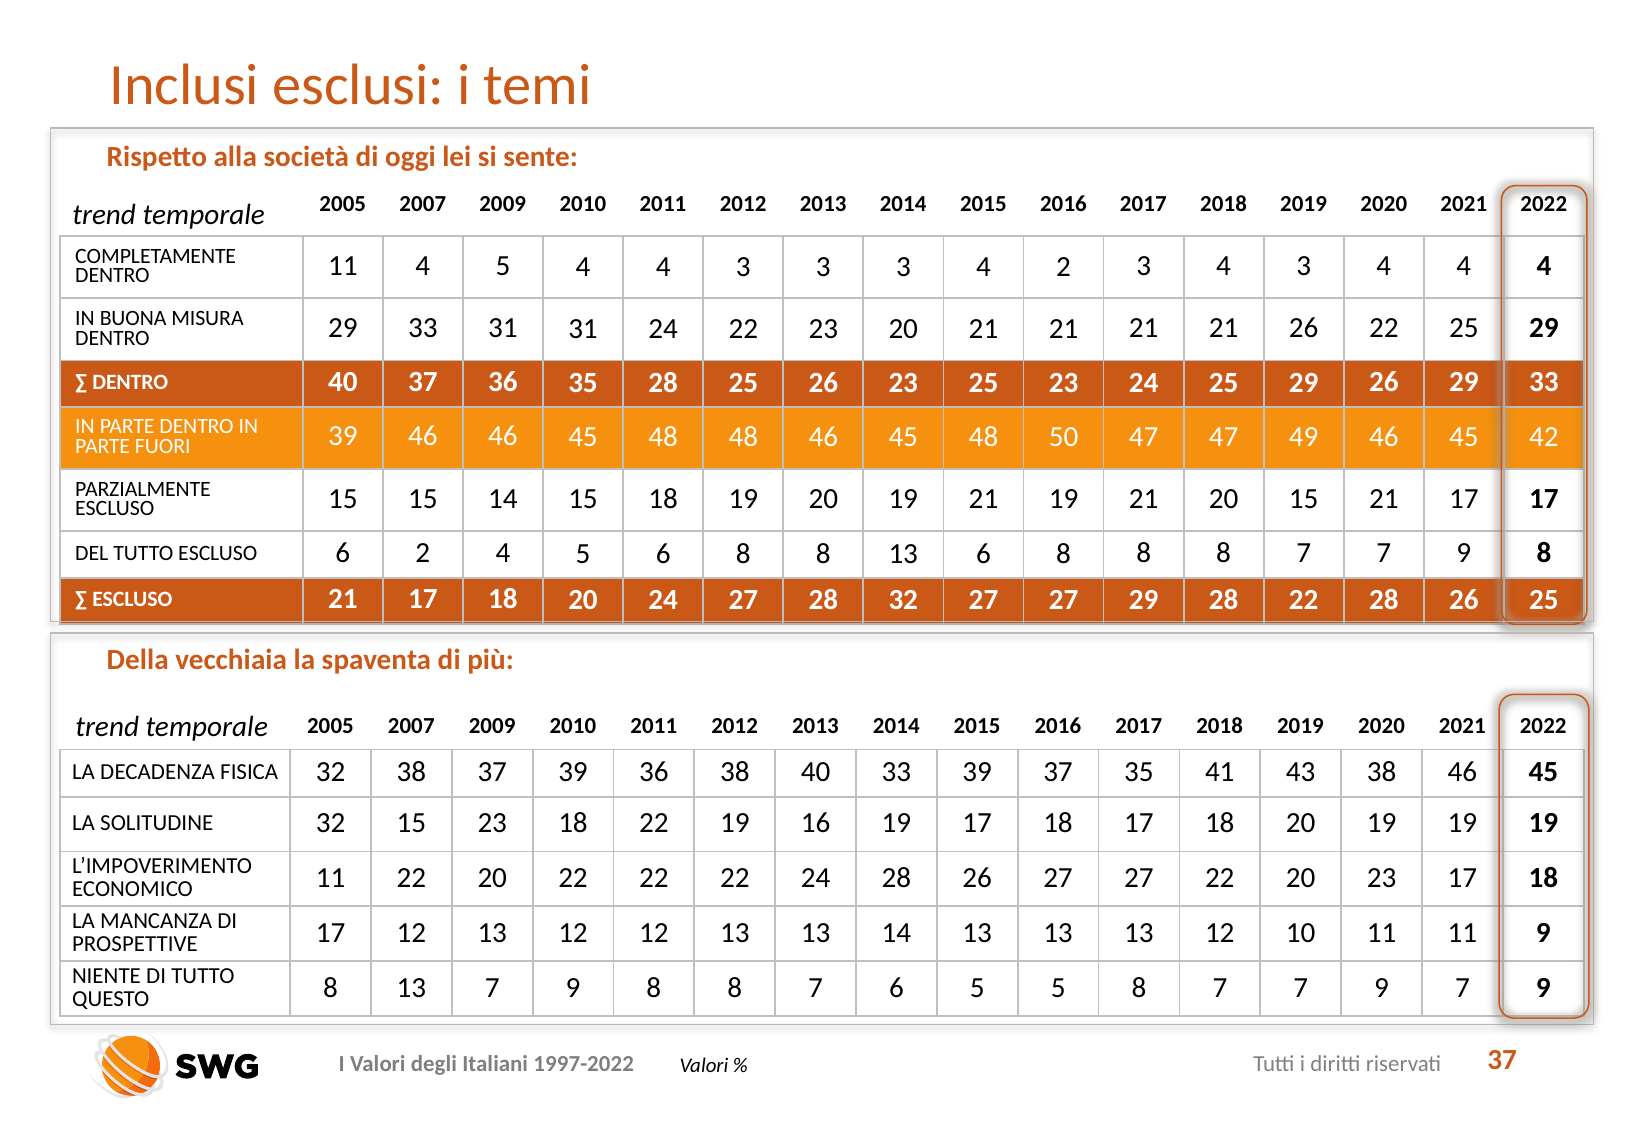

# Inclusi esclusi: i temi

Rispetto alla società di oggi lei si sente:
|  | 2005 | 2007 | 2009 | 2010 | 2011 | 2012 | 2013 | 2014 | 2015 | 2016 | 2017 | 2018 | 2019 | 2020 | 2021 | 2022 |
| --- | --- | --- | --- | --- | --- | --- | --- | --- | --- | --- | --- | --- | --- | --- | --- | --- |
| COMPLETAMENTE DENTRO | 11 | 4 | 5 | 4 | 4 | 3 | 3 | 3 | 4 | 2 | 3 | 4 | 3 | 4 | 4 | 4 |
| IN BUONA MISURA DENTRO | 29 | 33 | 31 | 31 | 24 | 22 | 23 | 20 | 21 | 21 | 21 | 21 | 26 | 22 | 25 | 29 |
| ∑ DENTRO | 40 | 37 | 36 | 35 | 28 | 25 | 26 | 23 | 25 | 23 | 24 | 25 | 29 | 26 | 29 | 33 |
| IN PARTE DENTRO IN PARTE FUORI | 39 | 46 | 46 | 45 | 48 | 48 | 46 | 45 | 48 | 50 | 47 | 47 | 49 | 46 | 45 | 42 |
| PARZIALMENTE ESCLUSO | 15 | 15 | 14 | 15 | 18 | 19 | 20 | 19 | 21 | 19 | 21 | 20 | 15 | 21 | 17 | 17 |
| DEL TUTTO ESCLUSO | 6 | 2 | 4 | 5 | 6 | 8 | 8 | 13 | 6 | 8 | 8 | 8 | 7 | 7 | 9 | 8 |
| ∑ ESCLUSO | 21 | 17 | 18 | 20 | 24 | 27 | 28 | 32 | 27 | 27 | 29 | 28 | 22 | 28 | 26 | 25 |
trend temporale

Della vecchiaia la spaventa di più:

trend temporale
|  | 2005 | 2007 | 2009 | 2010 | 2011 | 2012 | 2013 | 2014 | 2015 | 2016 | 2017 | 2018 | 2019 | 2020 | 2021 | 2022 |
| --- | --- | --- | --- | --- | --- | --- | --- | --- | --- | --- | --- | --- | --- | --- | --- | --- |
| LA DECADENZA FISICA | 32 | 38 | 37 | 39 | 36 | 38 | 40 | 33 | 39 | 37 | 35 | 41 | 43 | 38 | 46 | 45 |
| LA SOLITUDINE | 32 | 15 | 23 | 18 | 22 | 19 | 16 | 19 | 17 | 18 | 17 | 18 | 20 | 19 | 19 | 19 |
| L’IMPOVERIMENTO ECONOMICO | 11 | 22 | 20 | 22 | 22 | 22 | 24 | 28 | 26 | 27 | 27 | 22 | 20 | 23 | 17 | 18 |
| LA MANCANZA DI PROSPETTIVE | 17 | 12 | 13 | 12 | 12 | 13 | 13 | 14 | 13 | 13 | 13 | 12 | 10 | 11 | 11 | 9 |
| NIENTE DI TUTTO QUESTO | 8 | 13 | 7 | 9 | 8 | 8 | 7 | 6 | 5 | 5 | 8 | 7 | 7 | 9 | 7 | 9 |
37
Valori %